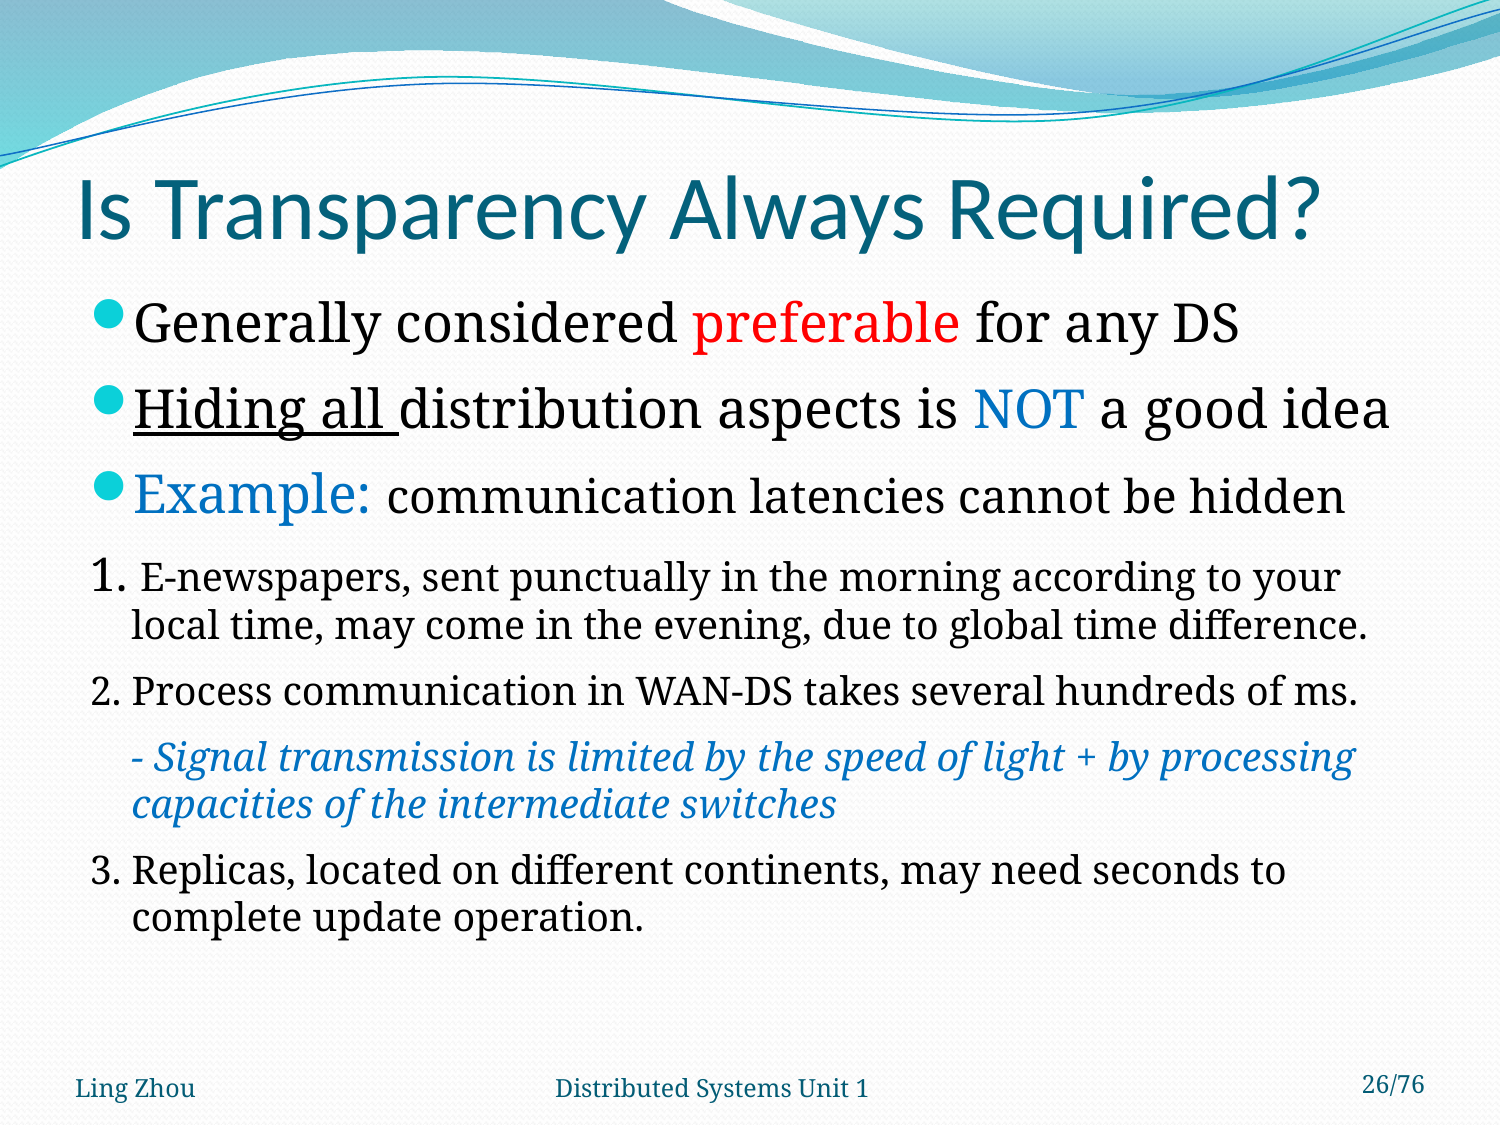

# Is Transparency Always Required?
Generally considered preferable for any DS
Hiding all distribution aspects is NOT a good idea
Example: communication latencies cannot be hidden
1. E-newspapers, sent punctually in the morning according to your local time, may come in the evening, due to global time difference.
2. Process communication in WAN-DS takes several hundreds of ms.
	- Signal transmission is limited by the speed of light + by processing capacities of the intermediate switches
3. Replicas, located on different continents, may need seconds to complete update operation.
Ling Zhou
Distributed Systems Unit 1
26/76